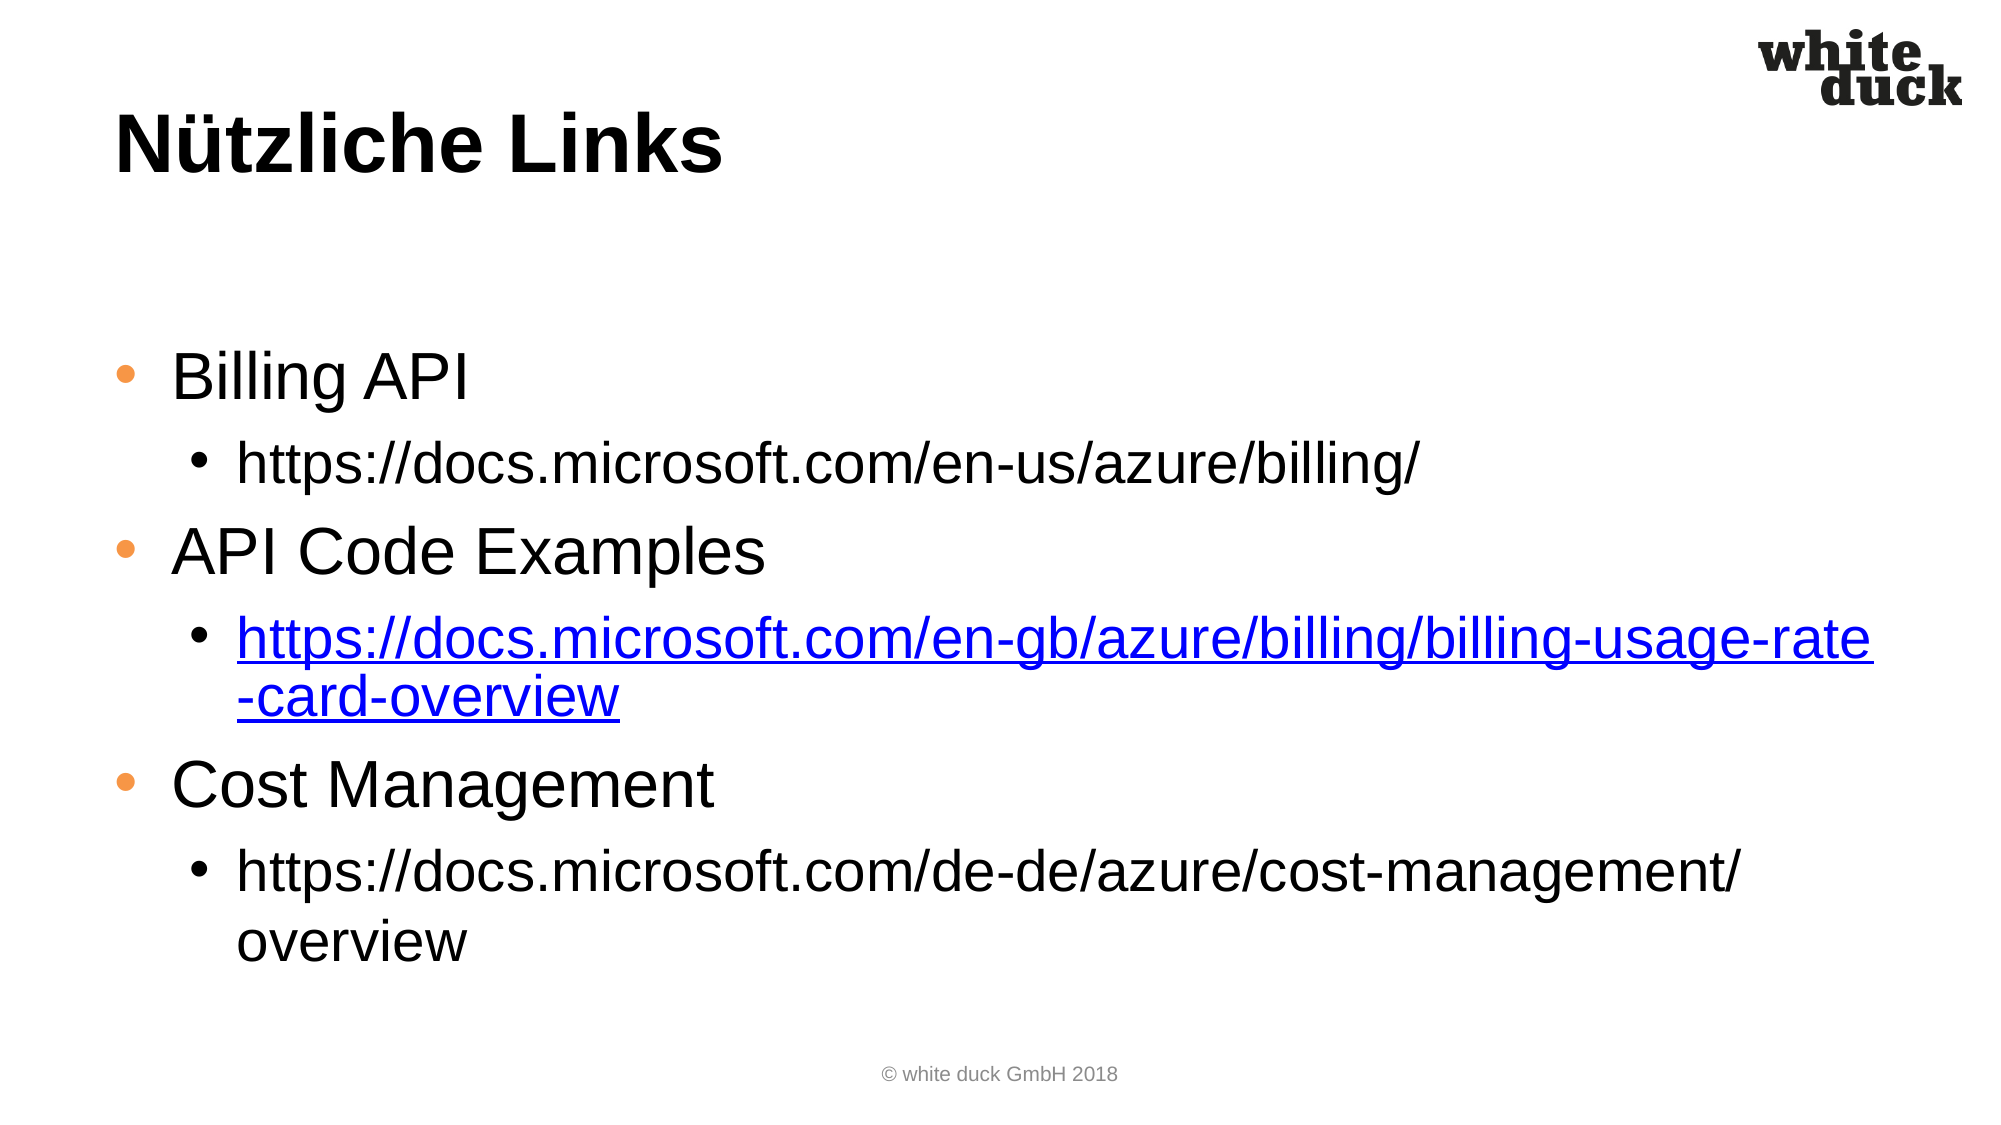

# Nützliche Links

Billing API
https://docs.microsoft.com/en-us/azure/billing/
API Code Examples
https://docs.microsoft.com/en-gb/azure/billing/billing-usage-rate-card-overview
Cost Management
https://docs.microsoft.com/de-de/azure/cost-management/overview

© white duck GmbH 2018